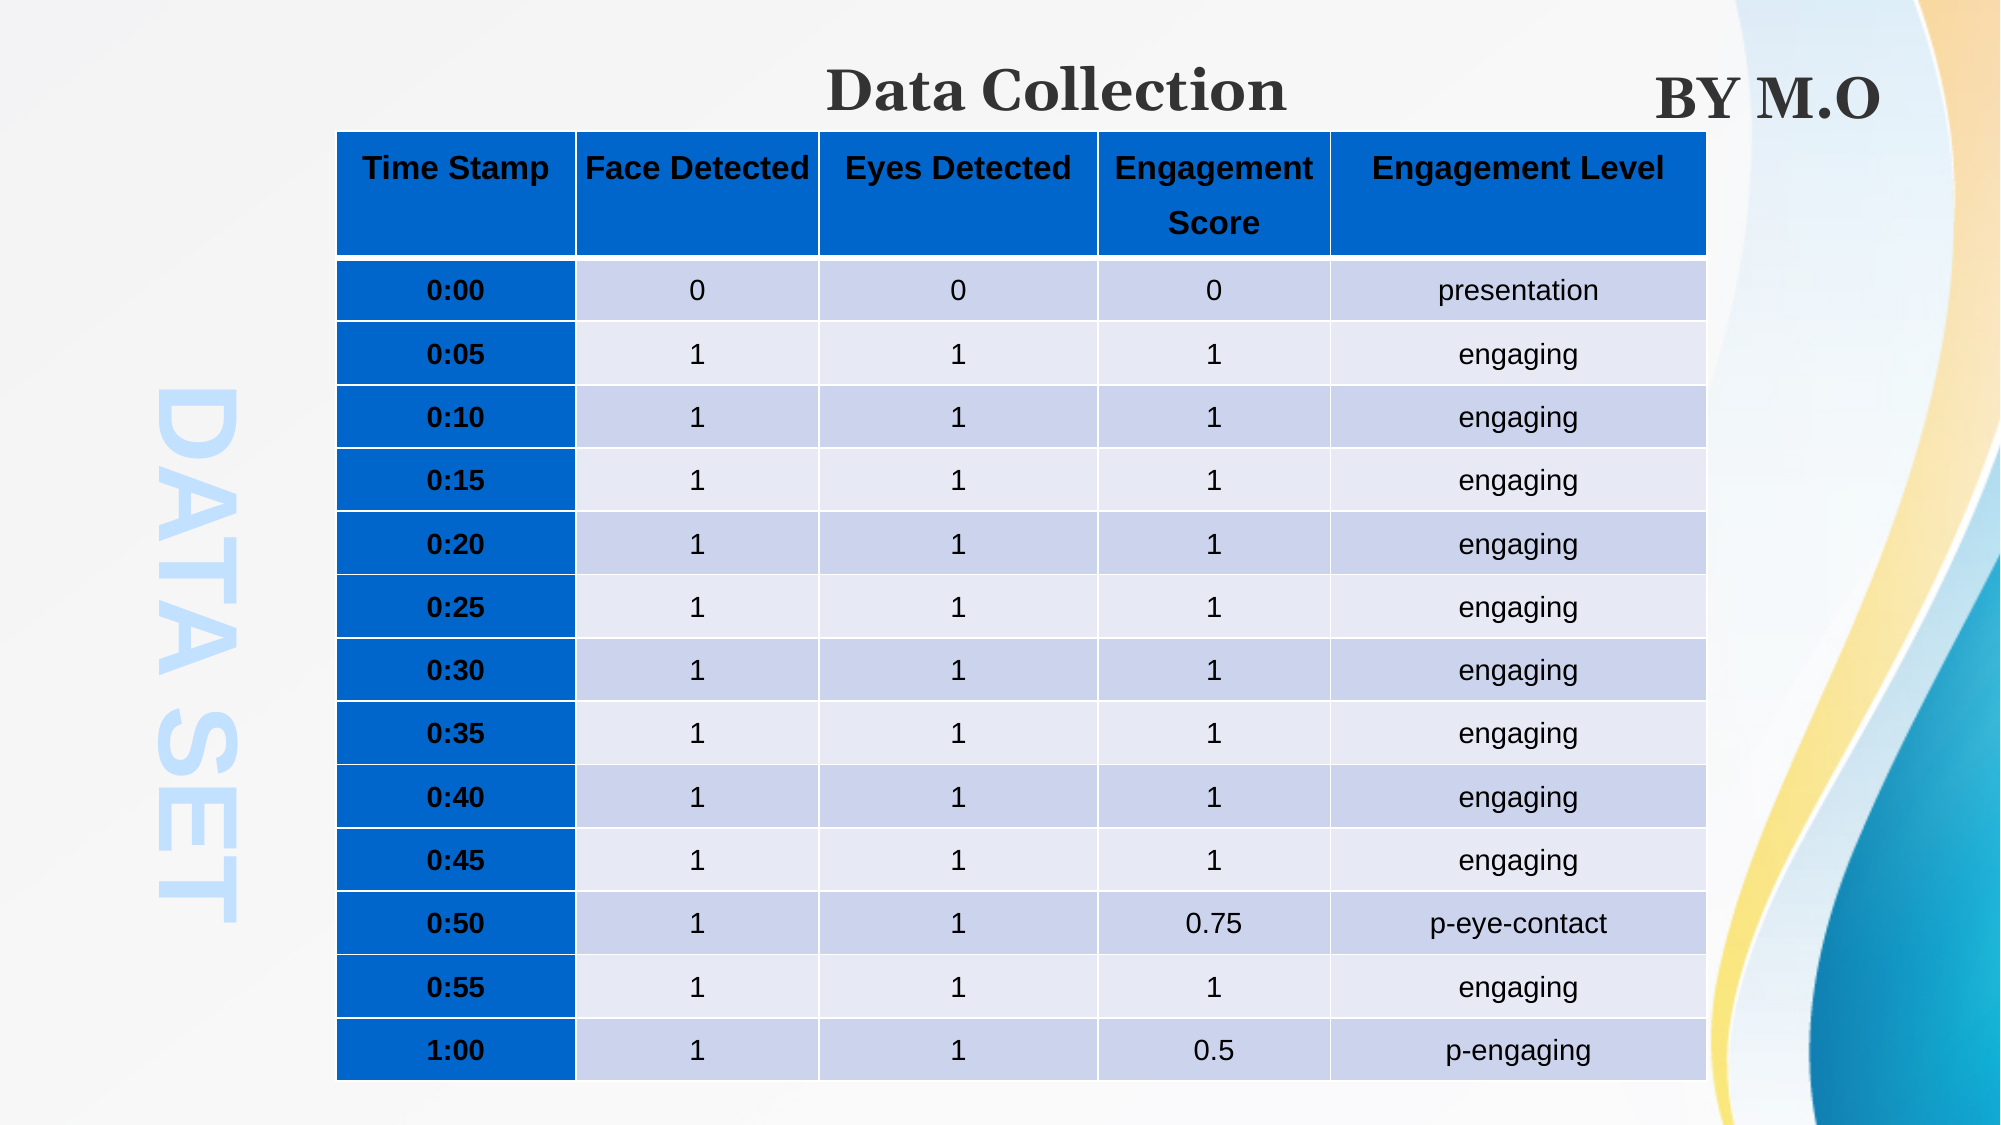

Data Collection
BY M.O
| Time Stamp | Face Detected | Eyes Detected | Engagement Score | Engagement Level |
| --- | --- | --- | --- | --- |
| 0:00 | 0 | 0 | 0 | presentation |
| 0:05 | 1 | 1 | 1 | engaging |
| 0:10 | 1 | 1 | 1 | engaging |
| 0:15 | 1 | 1 | 1 | engaging |
| 0:20 | 1 | 1 | 1 | engaging |
| 0:25 | 1 | 1 | 1 | engaging |
| 0:30 | 1 | 1 | 1 | engaging |
| 0:35 | 1 | 1 | 1 | engaging |
| 0:40 | 1 | 1 | 1 | engaging |
| 0:45 | 1 | 1 | 1 | engaging |
| 0:50 | 1 | 1 | 0.75 | p-eye-contact |
| 0:55 | 1 | 1 | 1 | engaging |
| 1:00 | 1 | 1 | 0.5 | p-engaging |
DATA SET